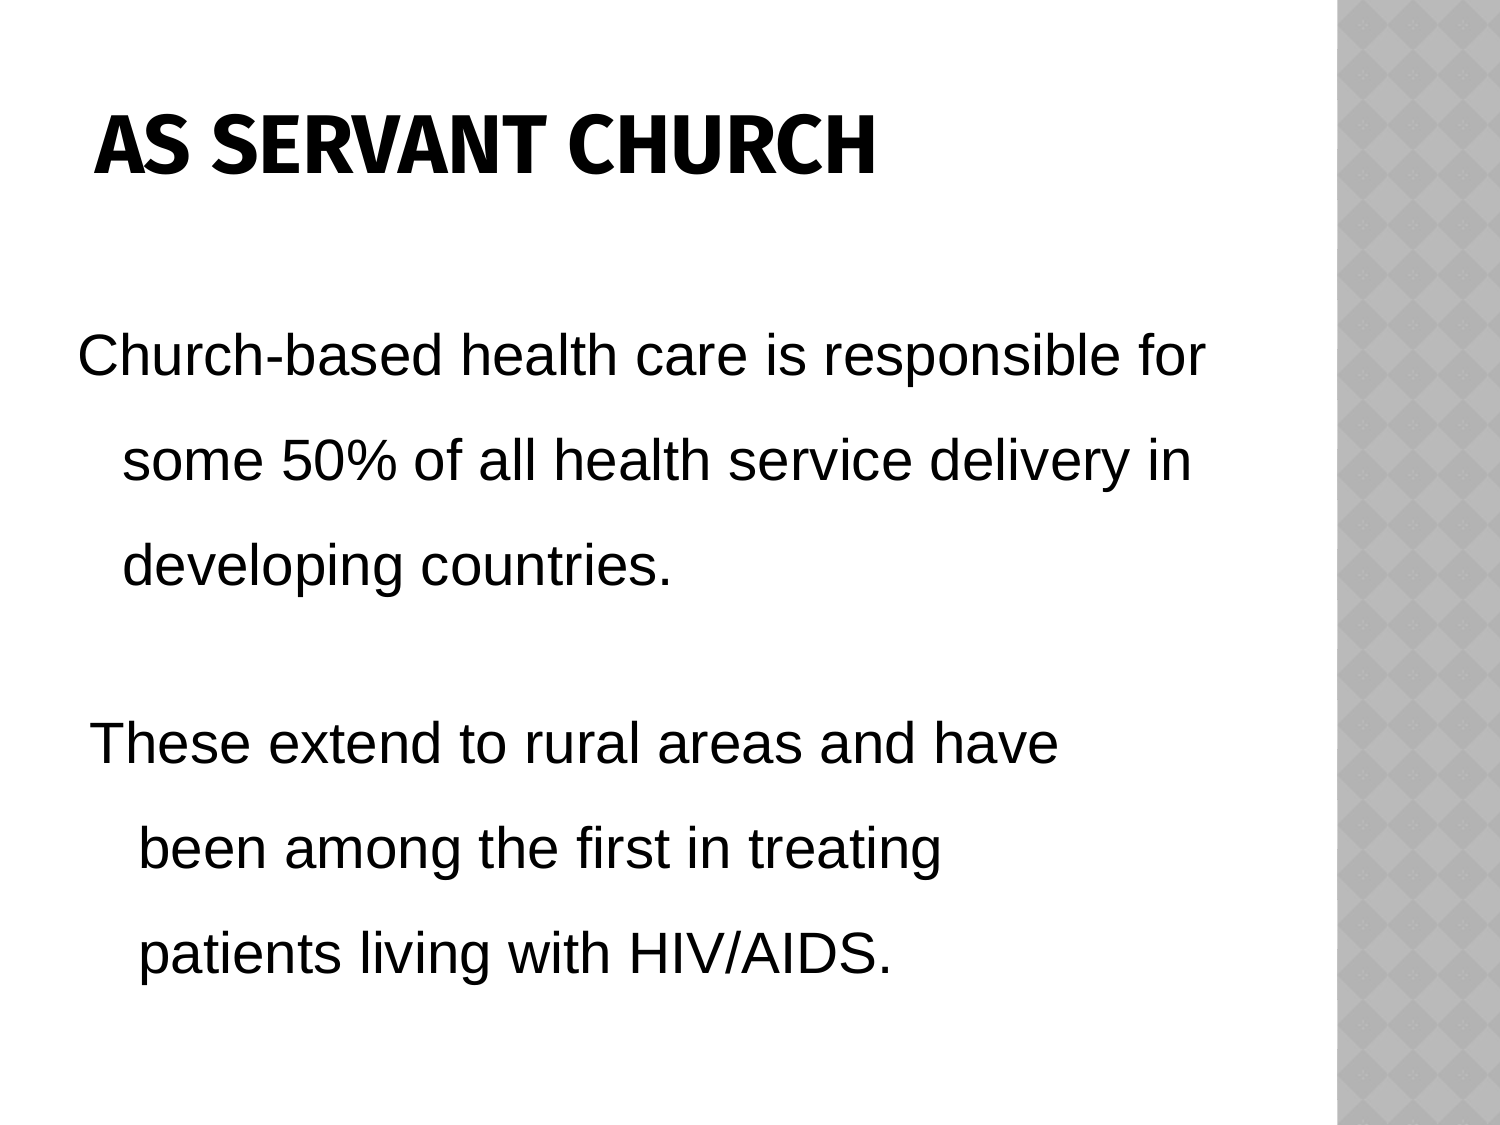

# As Servant Church
Church-based health care is responsible for some 50% of all health service delivery in developing countries.

These extend to rural areas and have
   been among the first in treating
   patients living with HIV/AIDS.